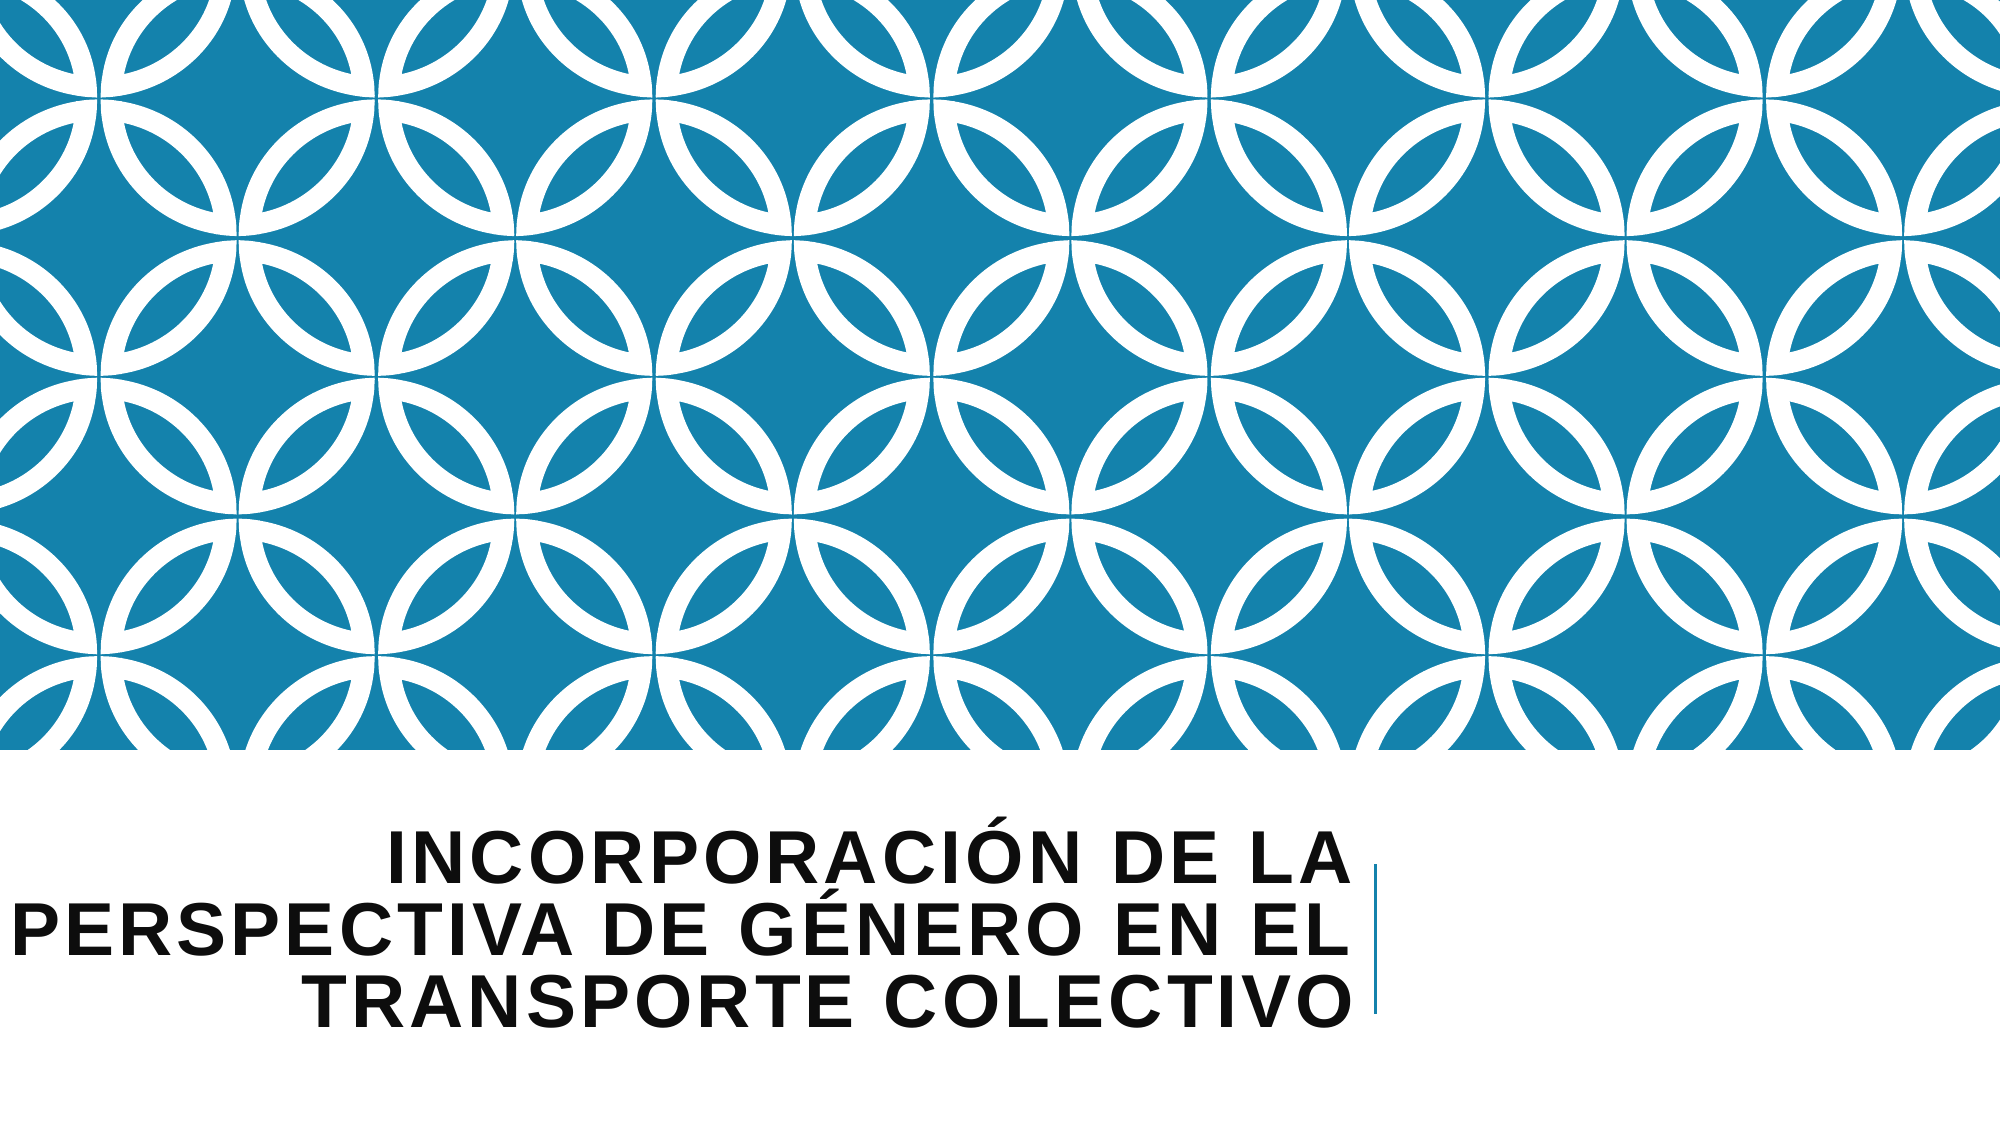

# Incorporación de la perspectiva de género en el transporte colectivo